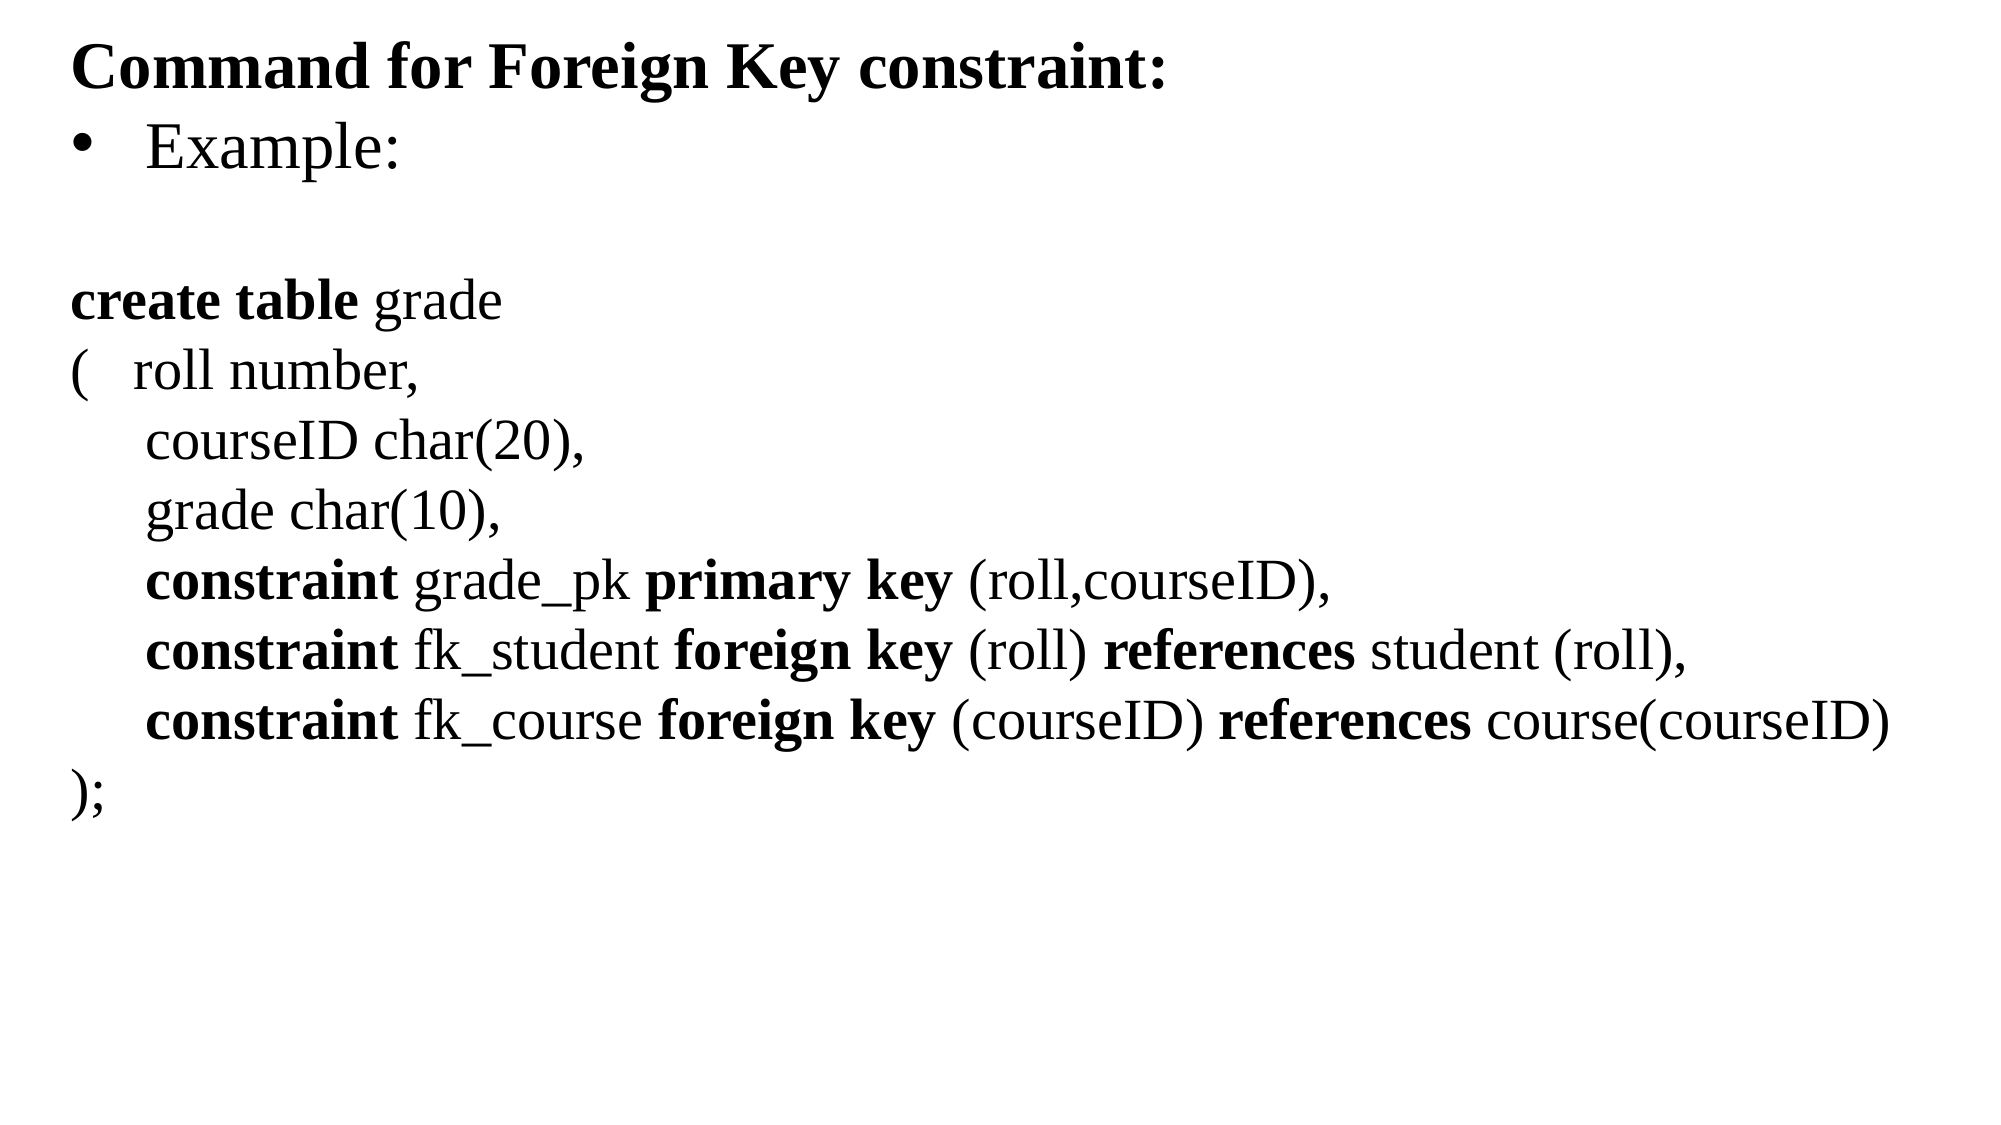

Command for Foreign Key constraint:
Example:

create table grade
(   roll number,
courseID char(20),
grade char(10),
constraint grade_pk primary key (roll,courseID),
constraint fk_student foreign key (roll) references student (roll),
constraint fk_course foreign key (courseID) references course(courseID)
);